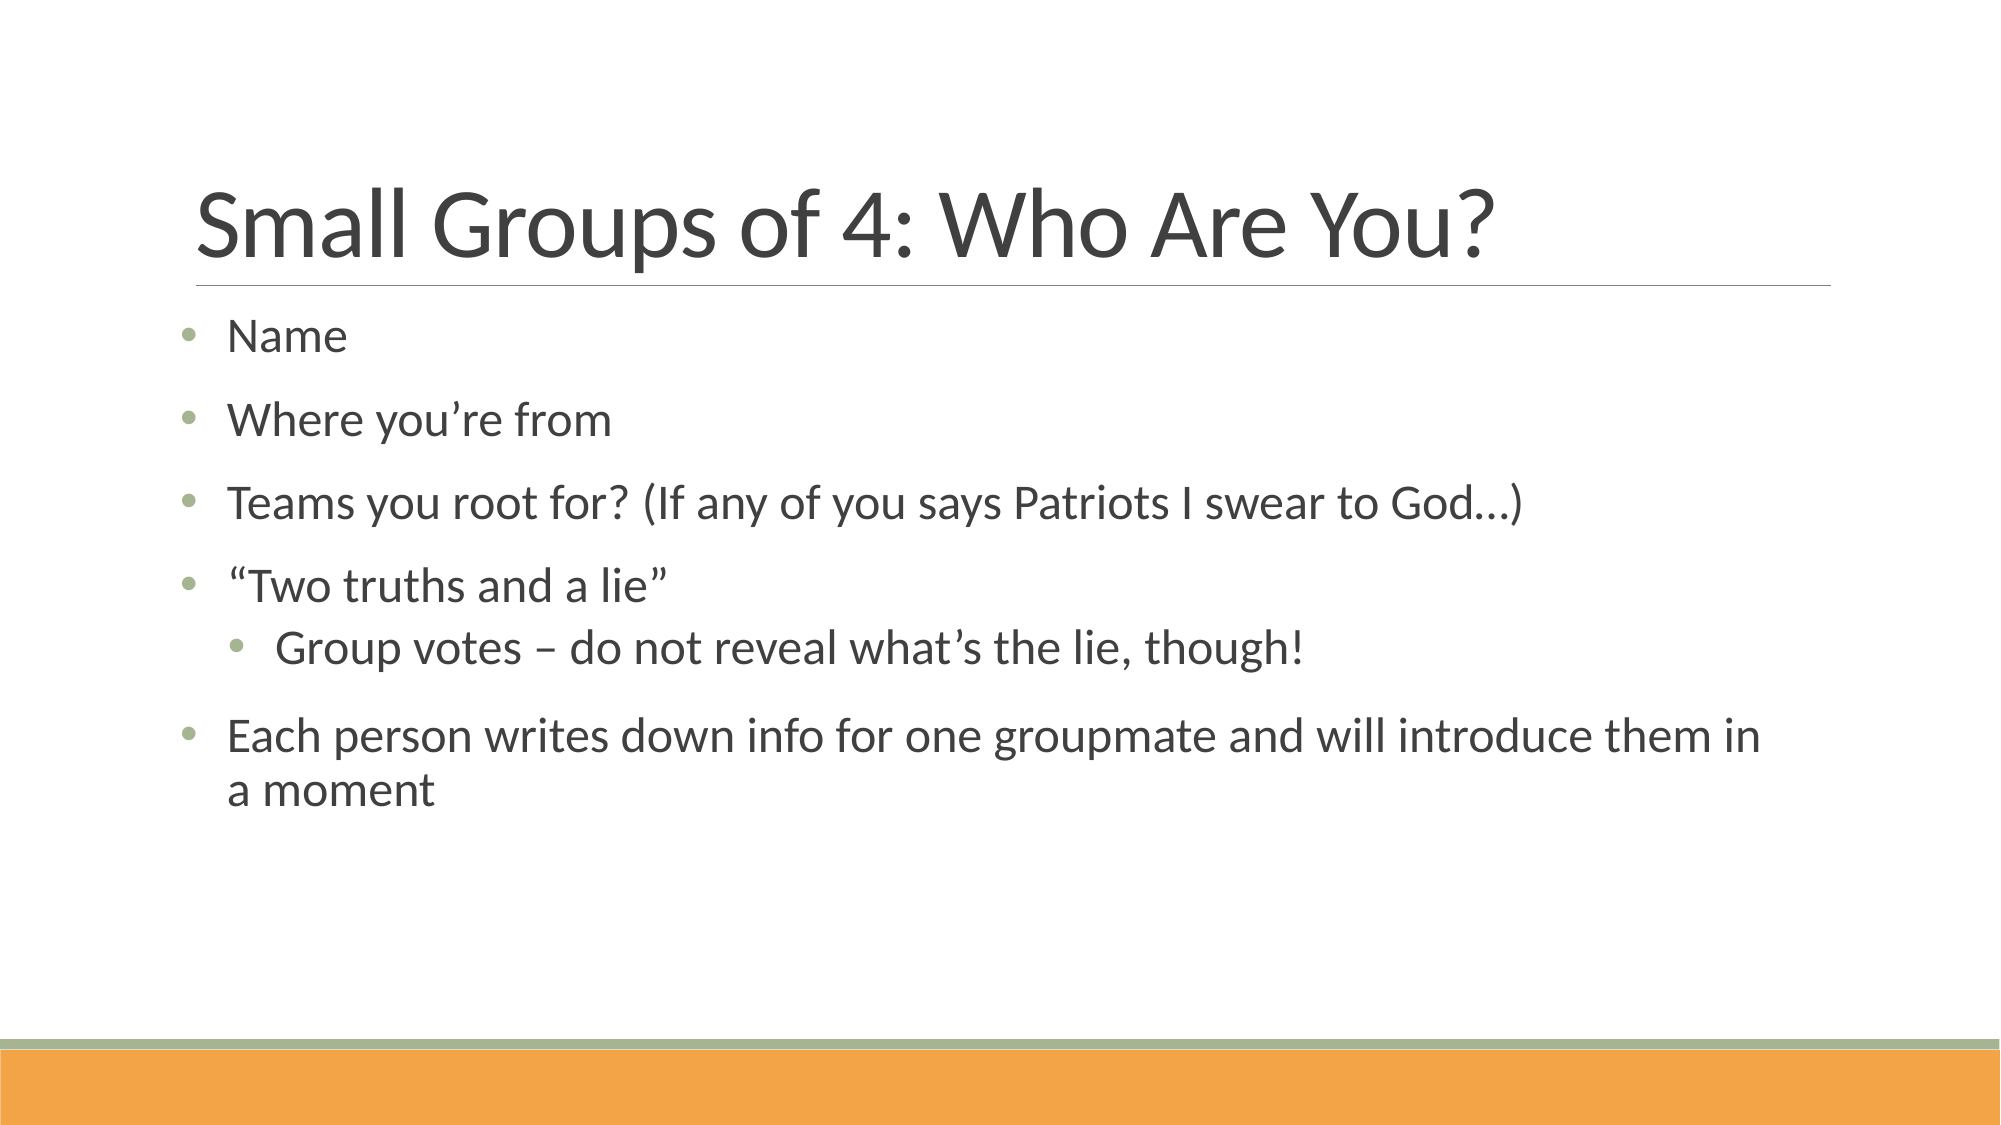

# Small Groups of 4: Who Are You?
Name
Where you’re from
Teams you root for? (If any of you says Patriots I swear to God…)
“Two truths and a lie”
Group votes – do not reveal what’s the lie, though!
Each person writes down info for one groupmate and will introduce them in a moment